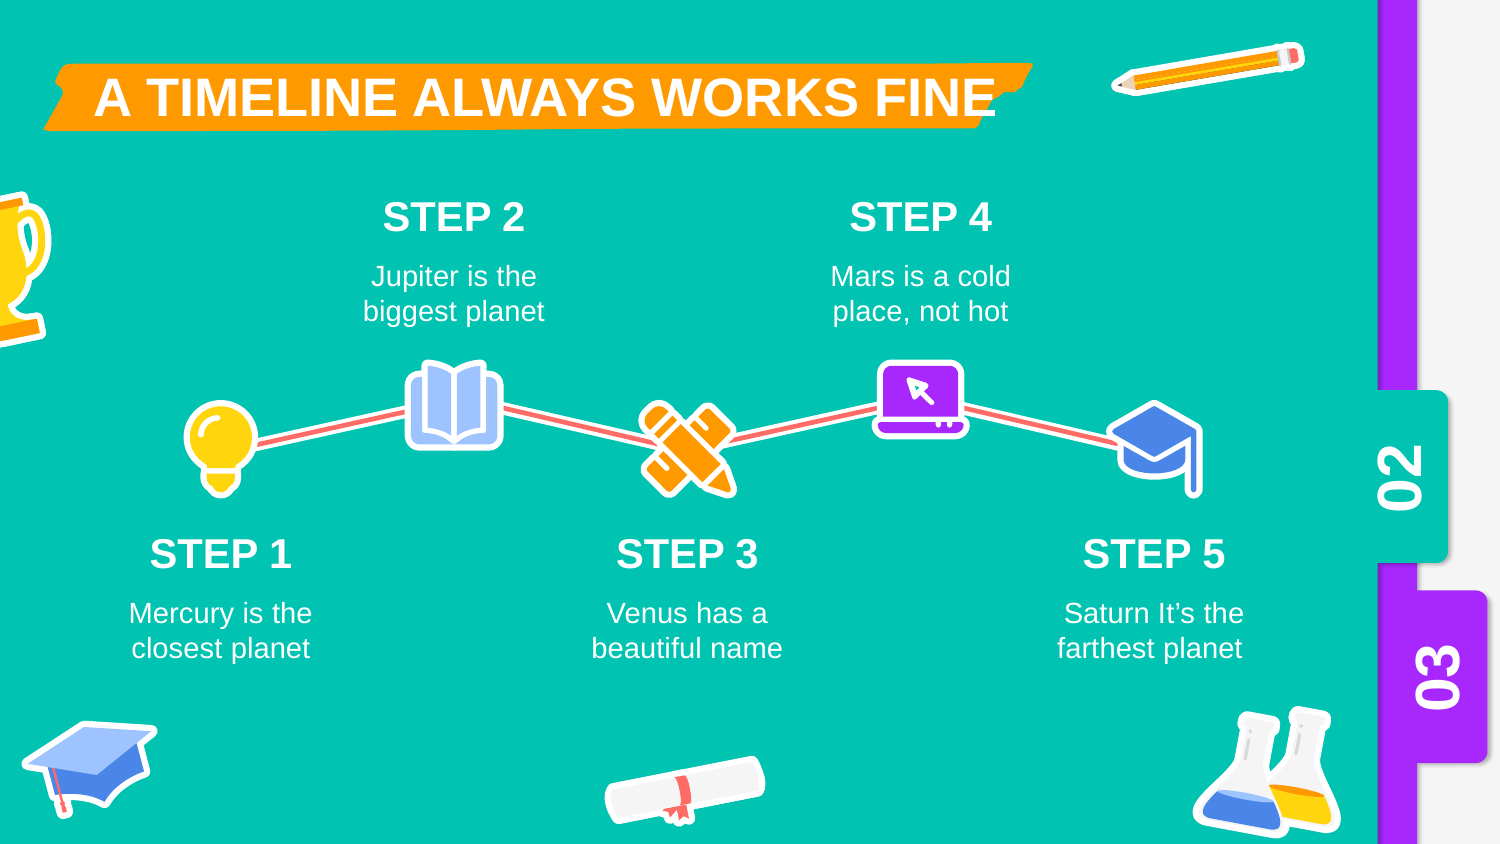

# A TIMELINE ALWAYS WORKS FINE

STEP 2
STEP 4
Jupiter is the biggest planet
Mars is a cold place, not hot

02
STEP 1
STEP 3
STEP 5
Venus has a beautiful name
Mercury is the closest planet
Saturn It’s the farthest planet
03